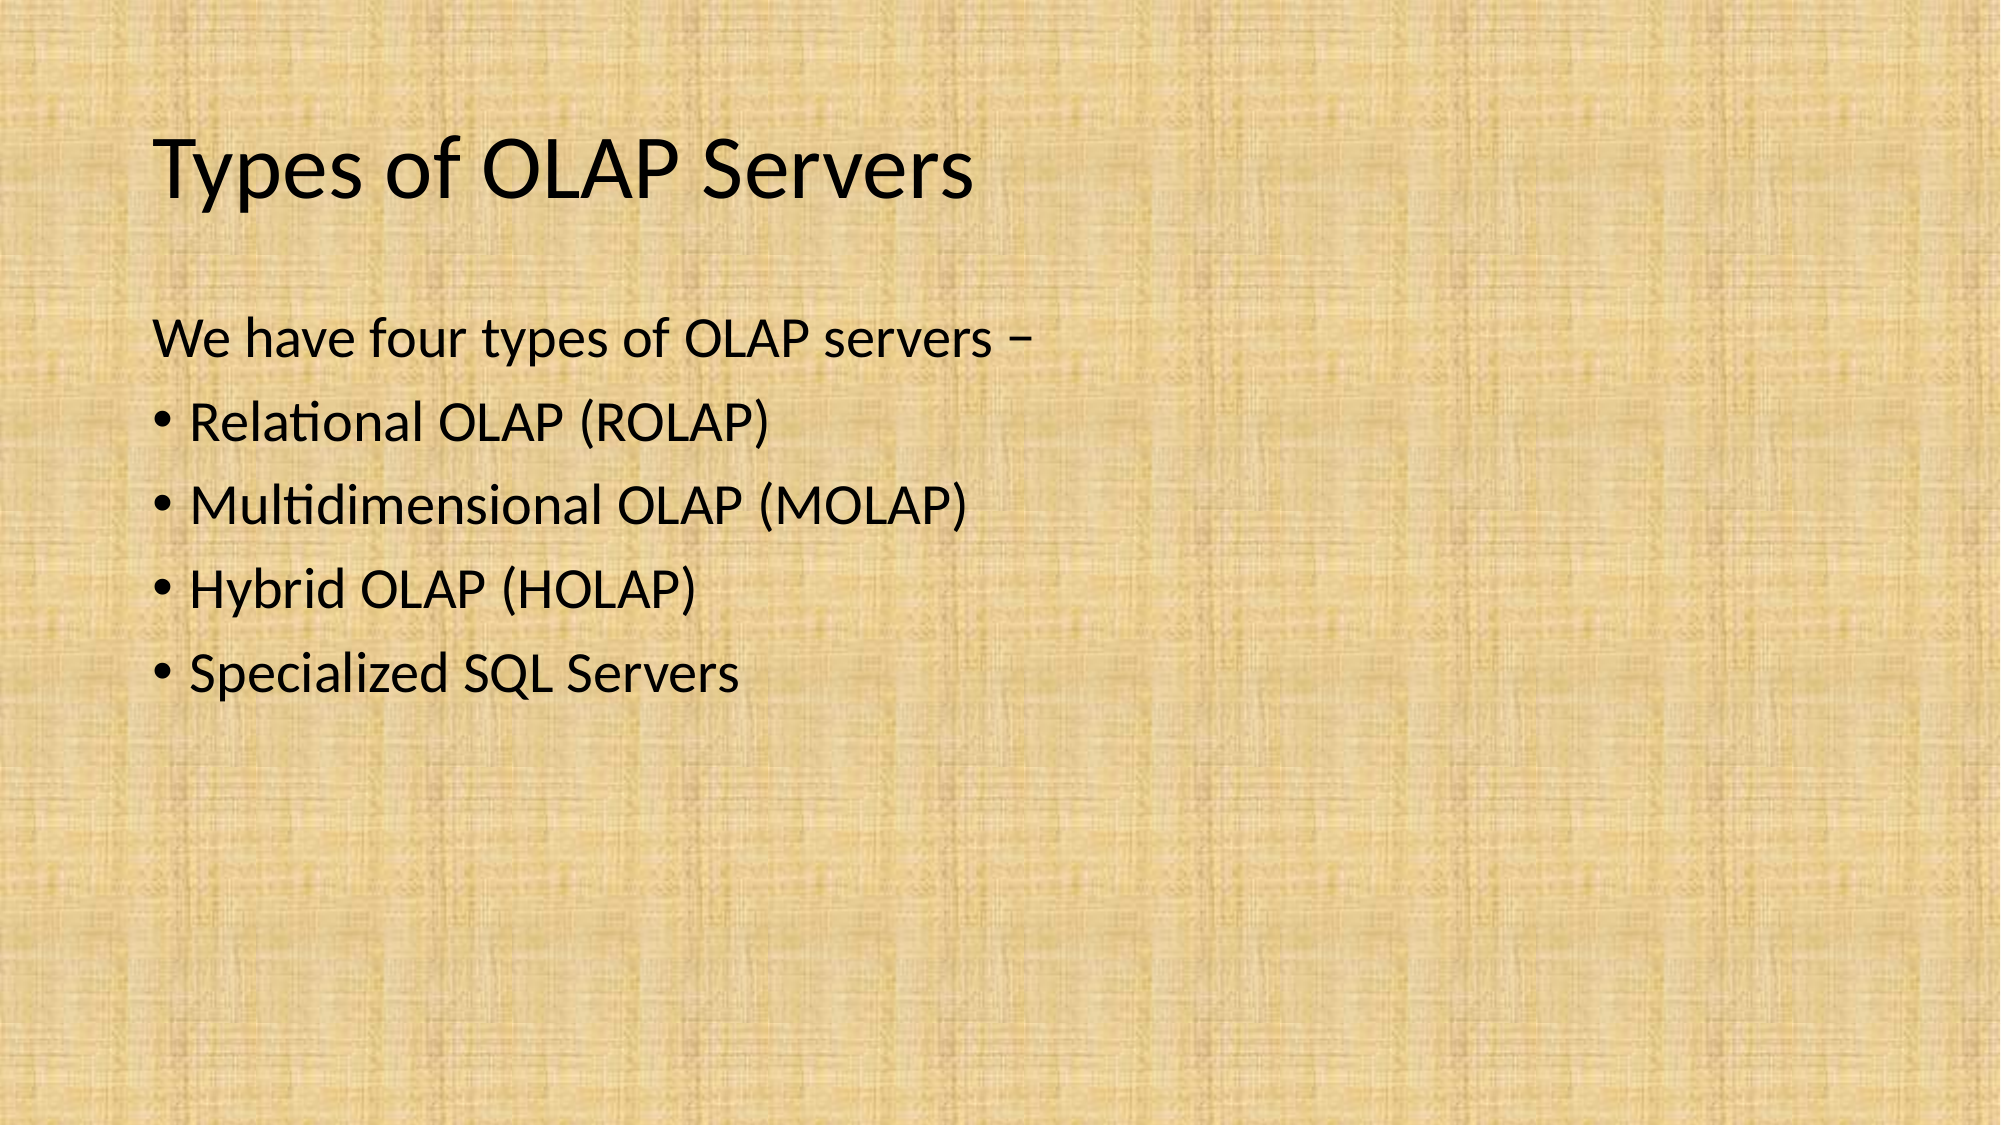

# Types of OLAP Servers
We have four types of OLAP servers −
Relational OLAP (ROLAP)
Multidimensional OLAP (MOLAP)
Hybrid OLAP (HOLAP)
Specialized SQL Servers